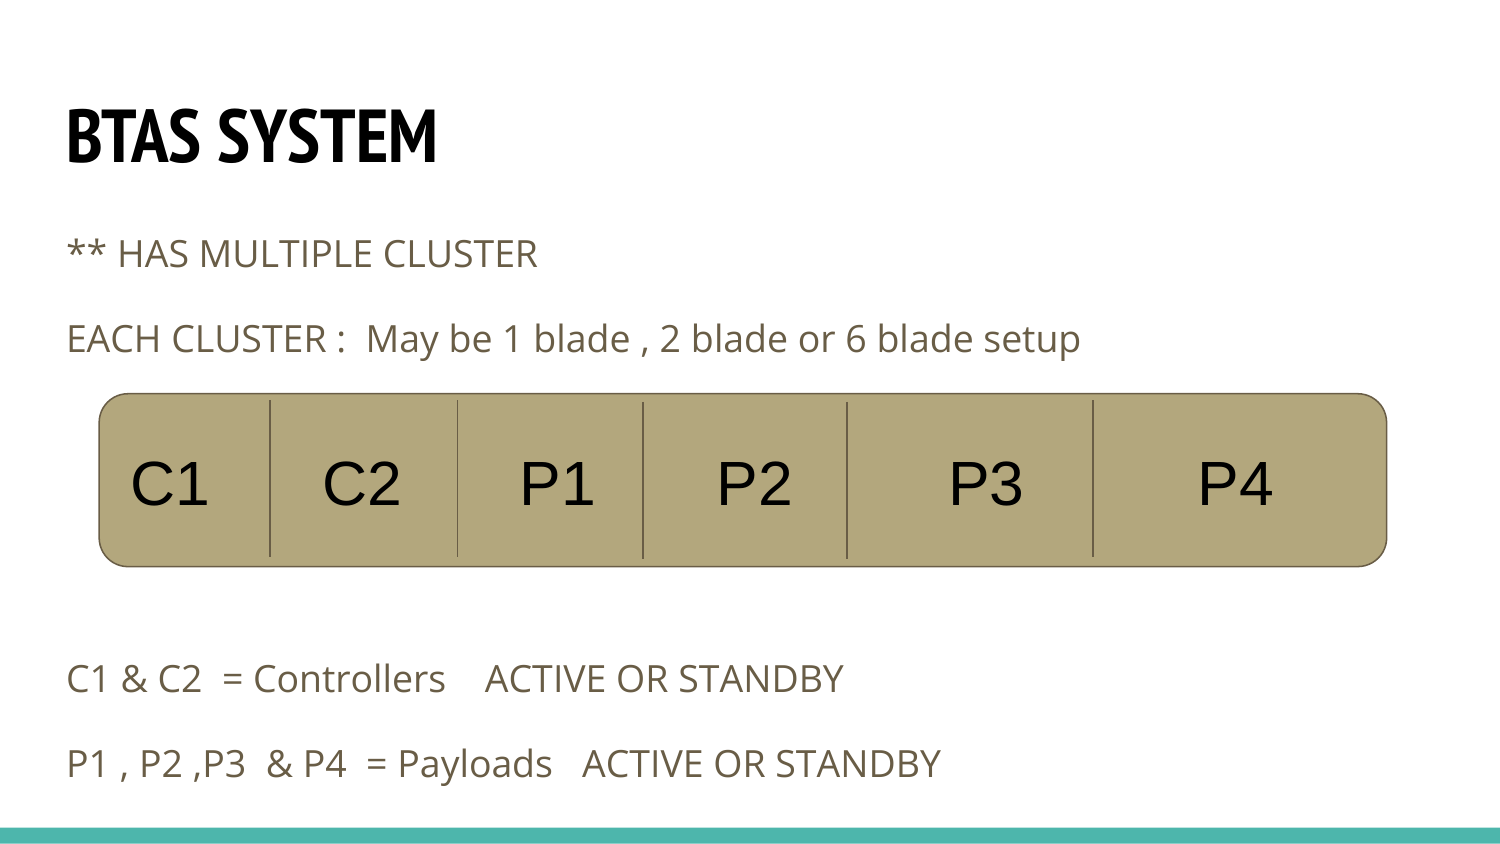

# BTAS SYSTEM
** HAS MULTIPLE CLUSTER
EACH CLUSTER :  May be 1 blade , 2 blade or 6 blade setup

C1 & C2  = Controllers    ACTIVE OR STANDBY
P1 , P2 ,P3  & P4  = Payloads   ACTIVE OR STANDBY
 C1       C2            P1       P2         P3          P4